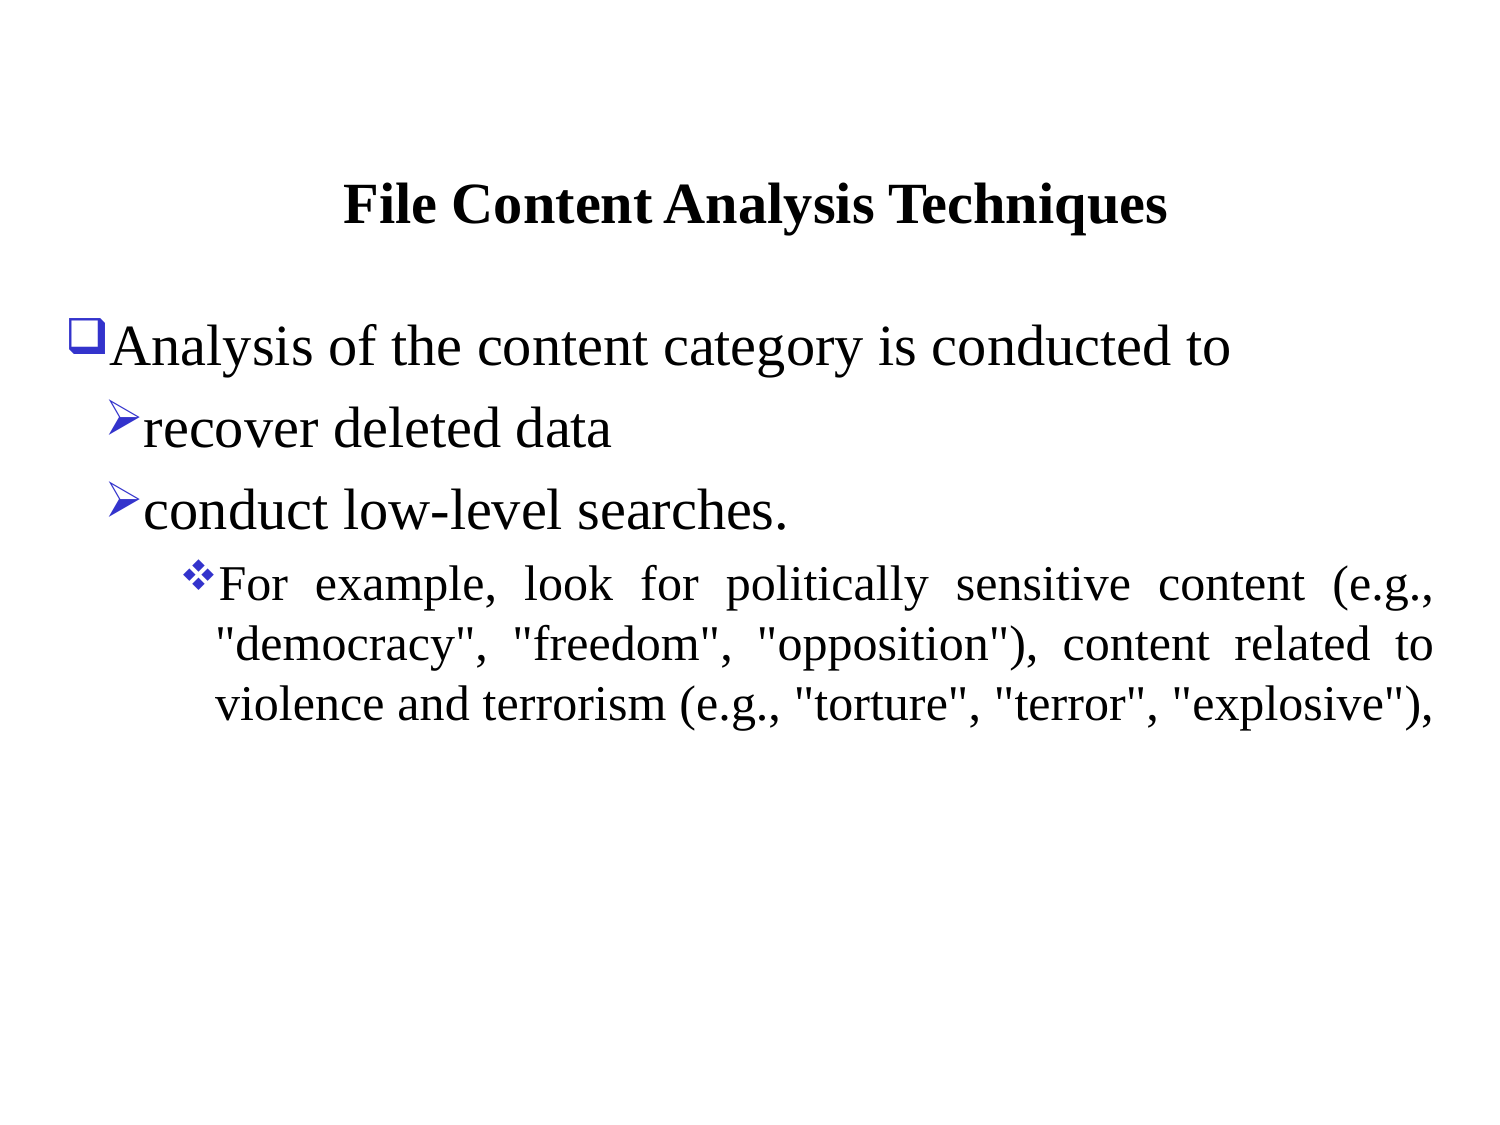

File Content Analysis Techniques
Analysis of the content category is conducted to
recover deleted data
conduct low-level searches.
For example, look for politically sensitive content (e.g., "democracy", "freedom", "opposition"), content related to violence and terrorism (e.g., "torture", "terror", "explosive"),
35